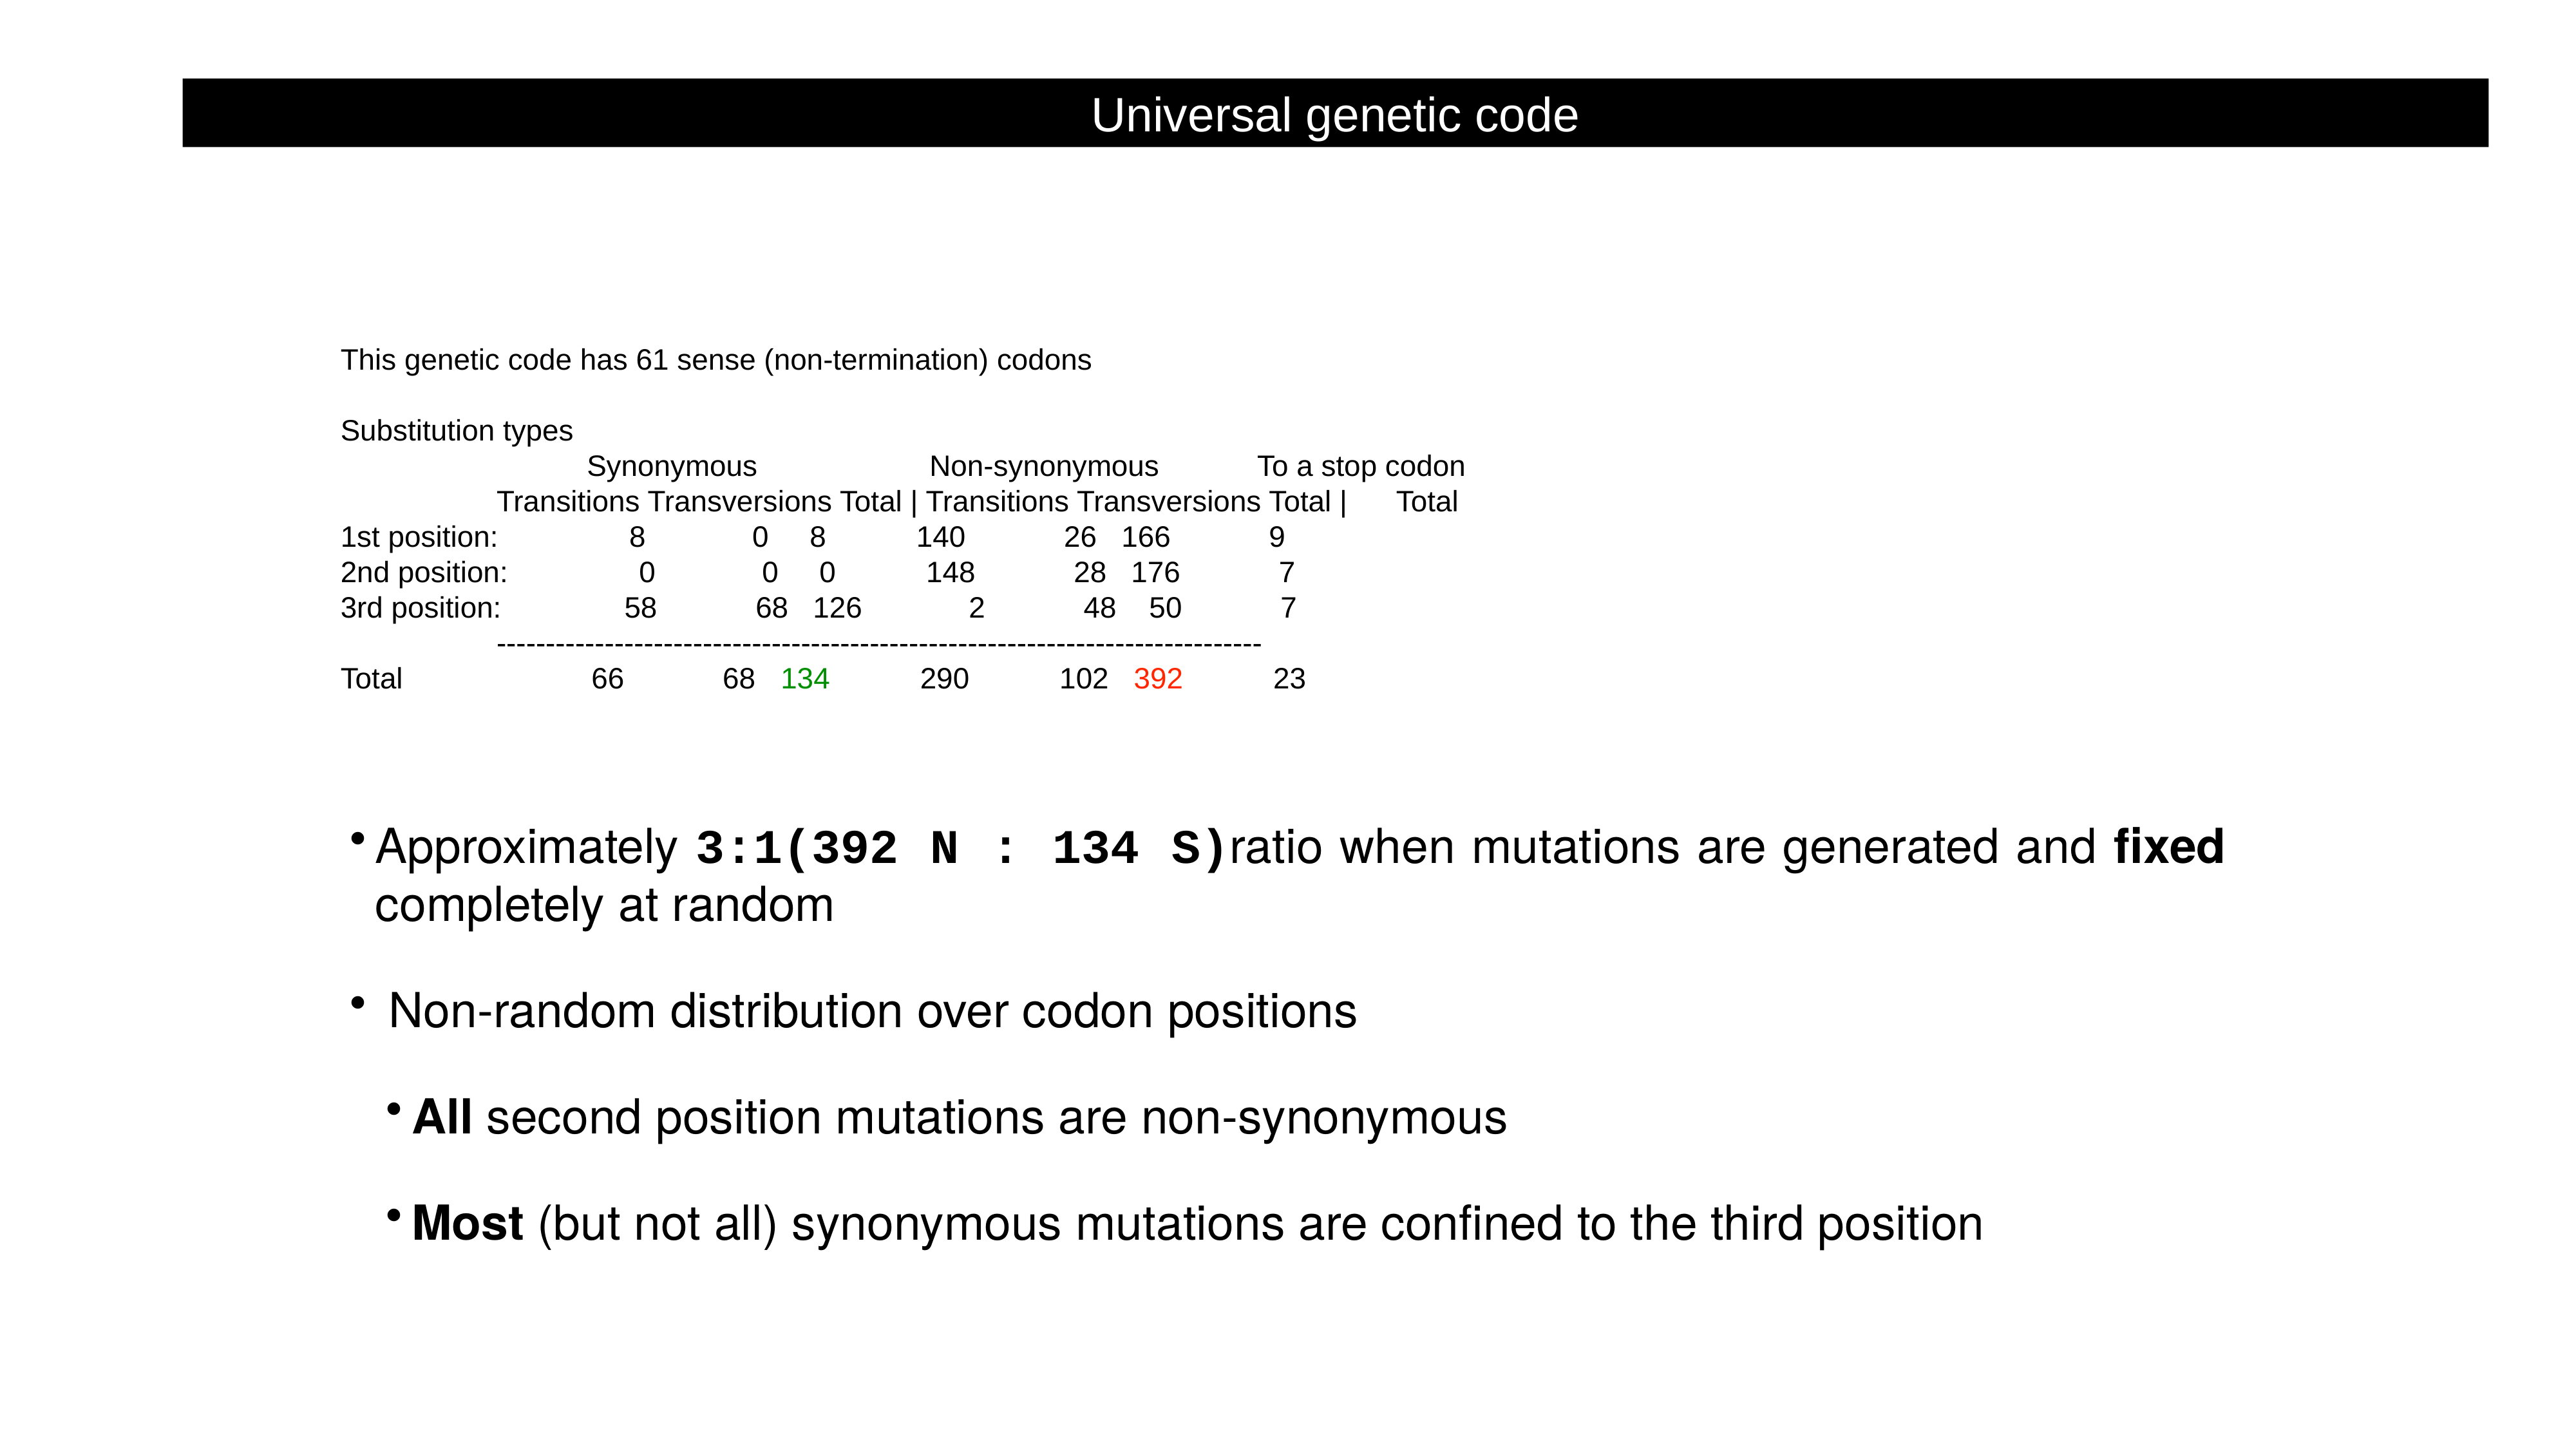

Universal genetic code

This genetic code has 61 sense (non-termination) codons

Substitution types
                              Synonymous                     Non-synonymous            To a stop codon
                   Transitions Transversions Total | Transitions Transversions Total |      Total
1st position:                8             0     8           140            26   166            9
2nd position:                0             0     0           148            28   176            7
3rd position:               58            68   126             2            48    50            7
                   ------------------------------------------------------------------------------
Total                       66            68   134           290           102   392           23

Approximately 3:1(392 N : 134 S)ratio when mutations are generated and fixed completely at random
 Non-random distribution over codon positions
All second position mutations are non-synonymous
Most (but not all) synonymous mutations are confined to the third position
18